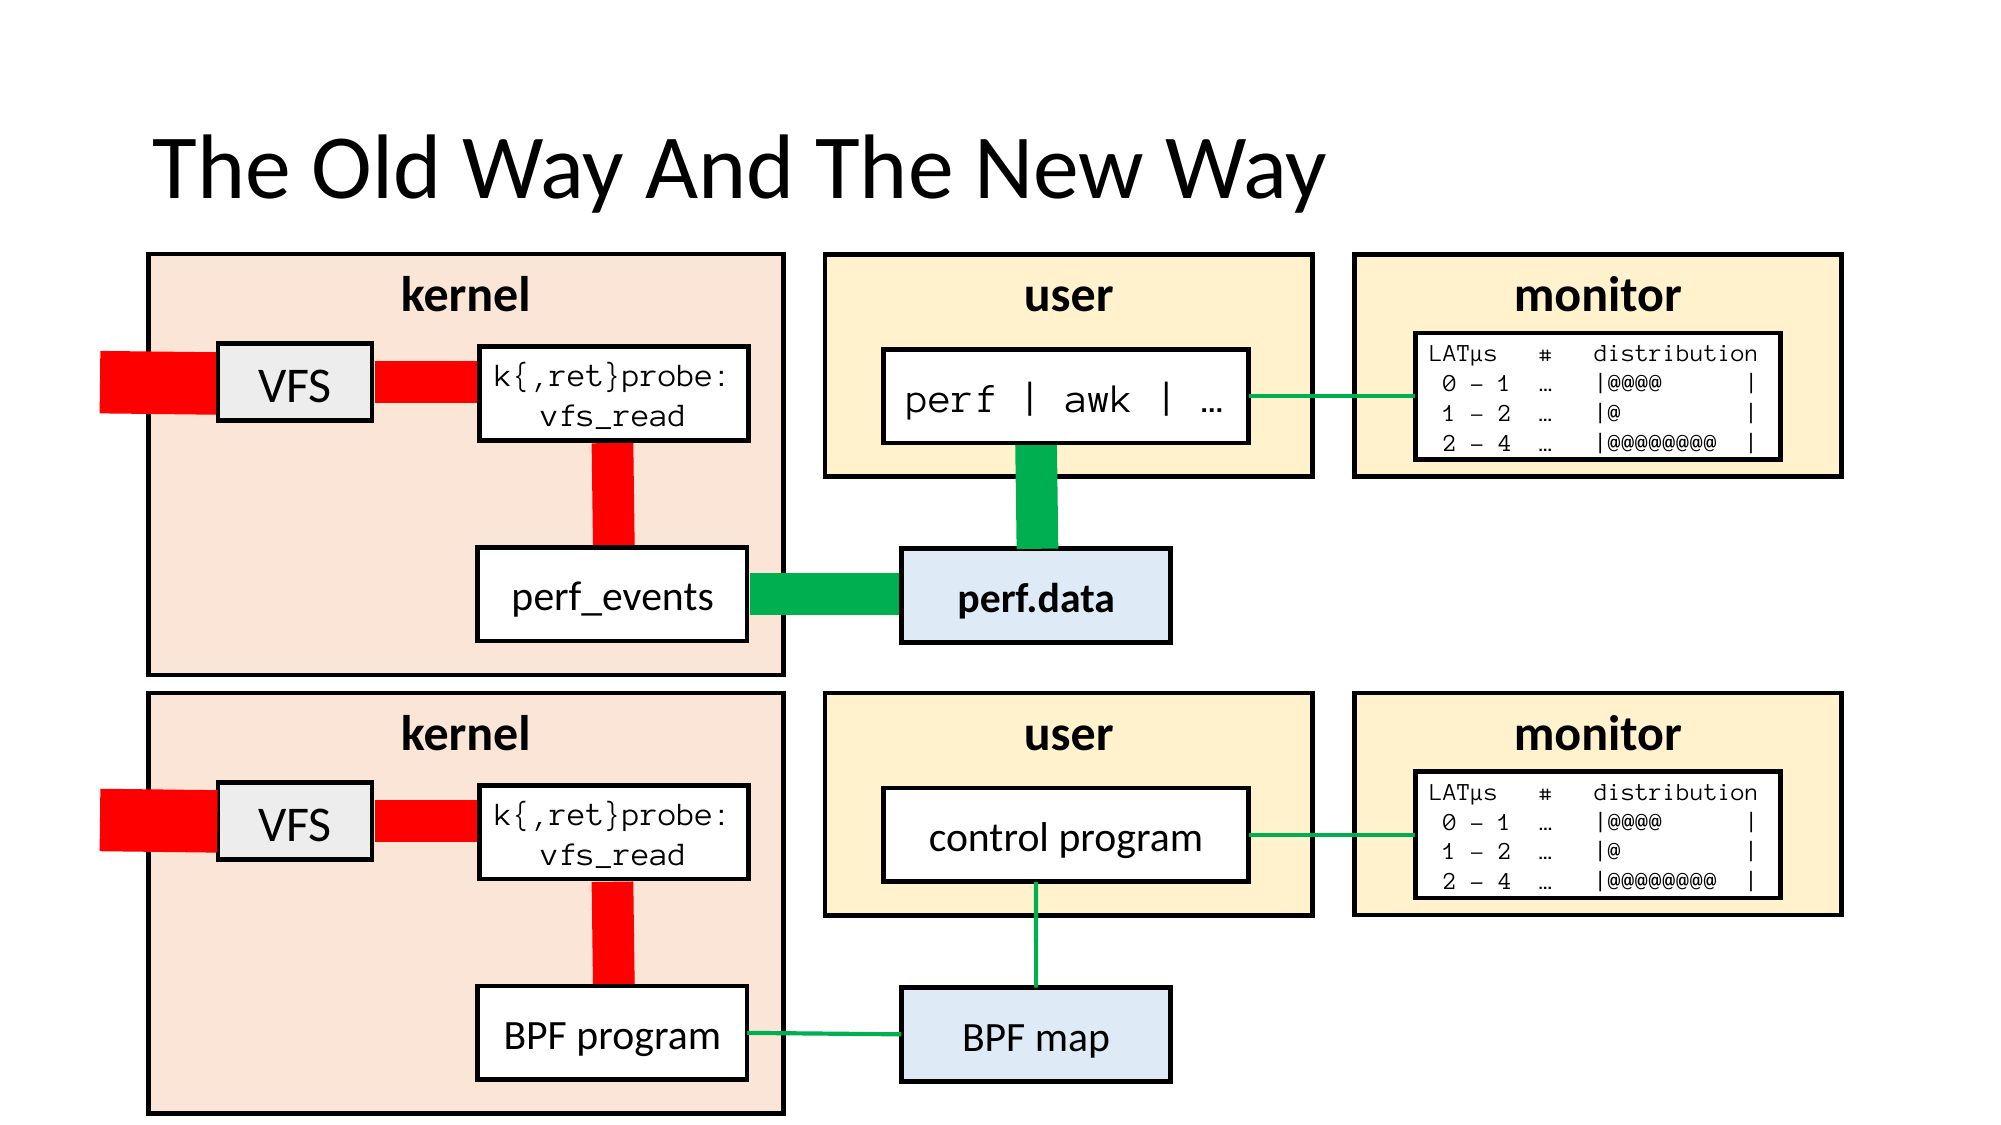

# The Old Way And The New Way
kernel
monitor
user
LATμs   #   distribution
 0 - 1  …   |@@@@      |
 1 – 2  …   |@         |
 2 - 4  …   |@@@@@@@@  |
VFS
k{,ret}probe:
vfs_read
perf | awk | …
perf_events
perf.data
kernel
monitor
user
LATμs   #   distribution
 0 - 1  …   |@@@@      |
 1 – 2  …   |@         |
 2 - 4  …   |@@@@@@@@  |
VFS
k{,ret}probe:
vfs_read
control program
BPF program
BPF map